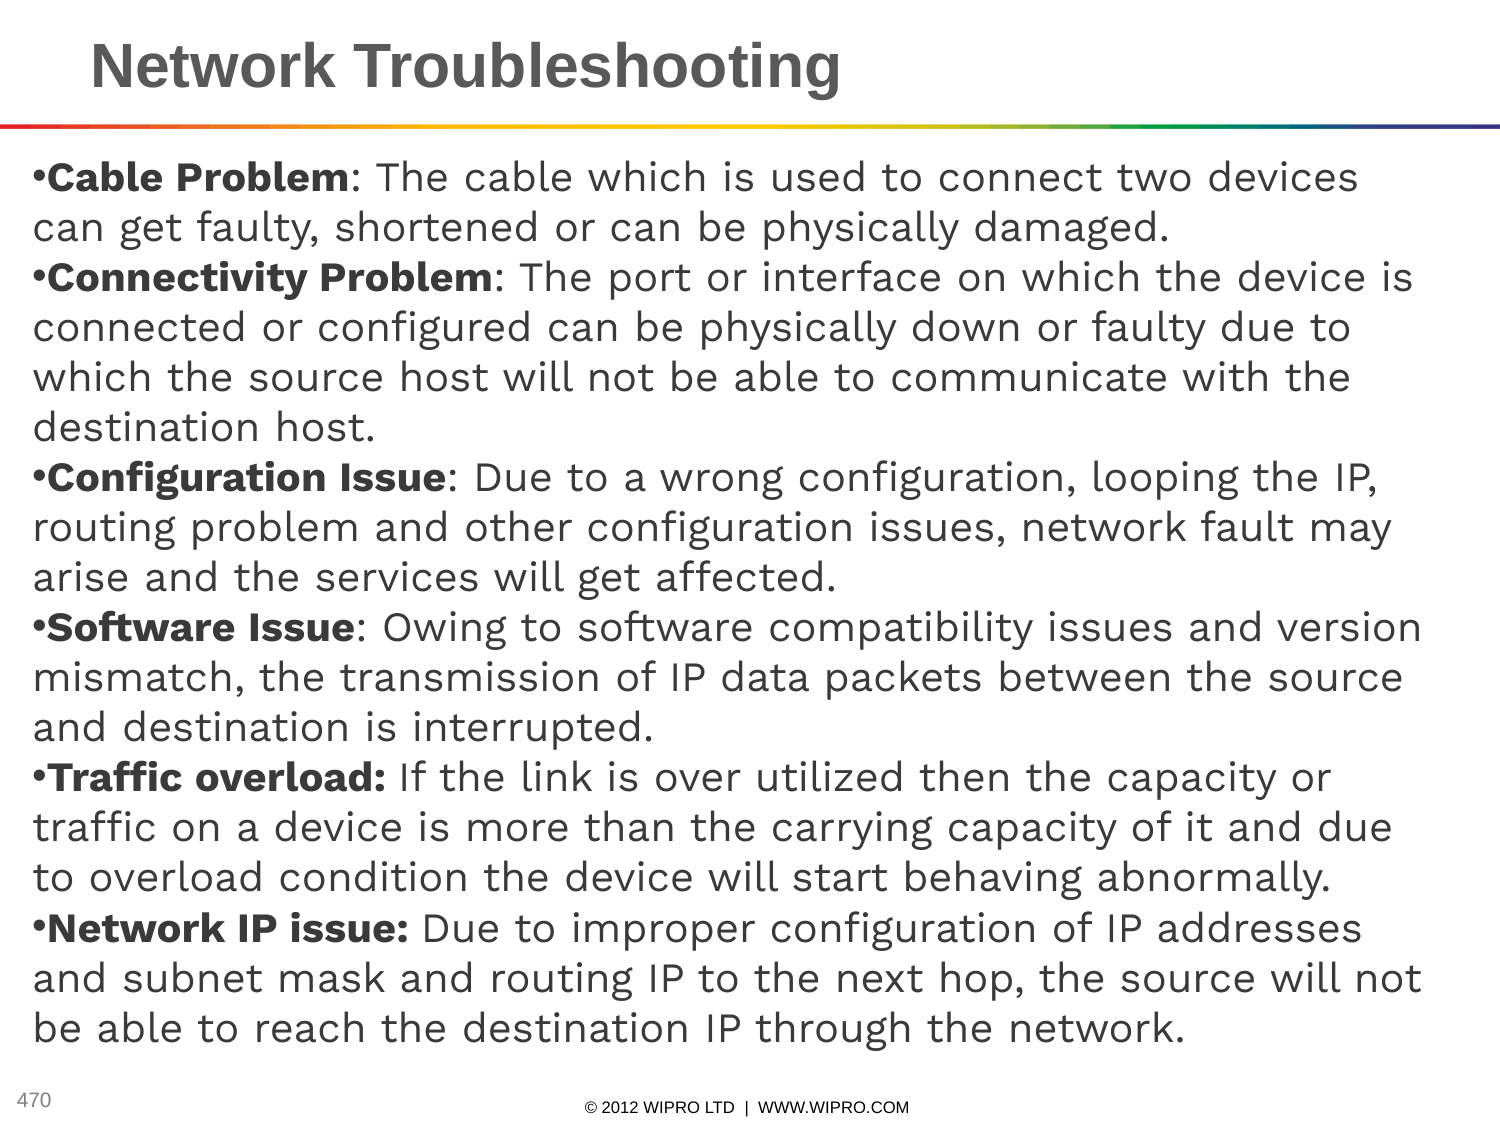

# Network Troubleshooting
Cable Problem: The cable which is used to connect two devices can get faulty, shortened or can be physically damaged.
Connectivity Problem: The port or interface on which the device is connected or configured can be physically down or faulty due to which the source host will not be able to communicate with the destination host.
Configuration Issue: Due to a wrong configuration, looping the IP, routing problem and other configuration issues, network fault may arise and the services will get affected.
Software Issue: Owing to software compatibility issues and version mismatch, the transmission of IP data packets between the source and destination is interrupted.
Traffic overload: If the link is over utilized then the capacity or traffic on a device is more than the carrying capacity of it and due to overload condition the device will start behaving abnormally.
Network IP issue: Due to improper configuration of IP addresses and subnet mask and routing IP to the next hop, the source will not be able to reach the destination IP through the network.